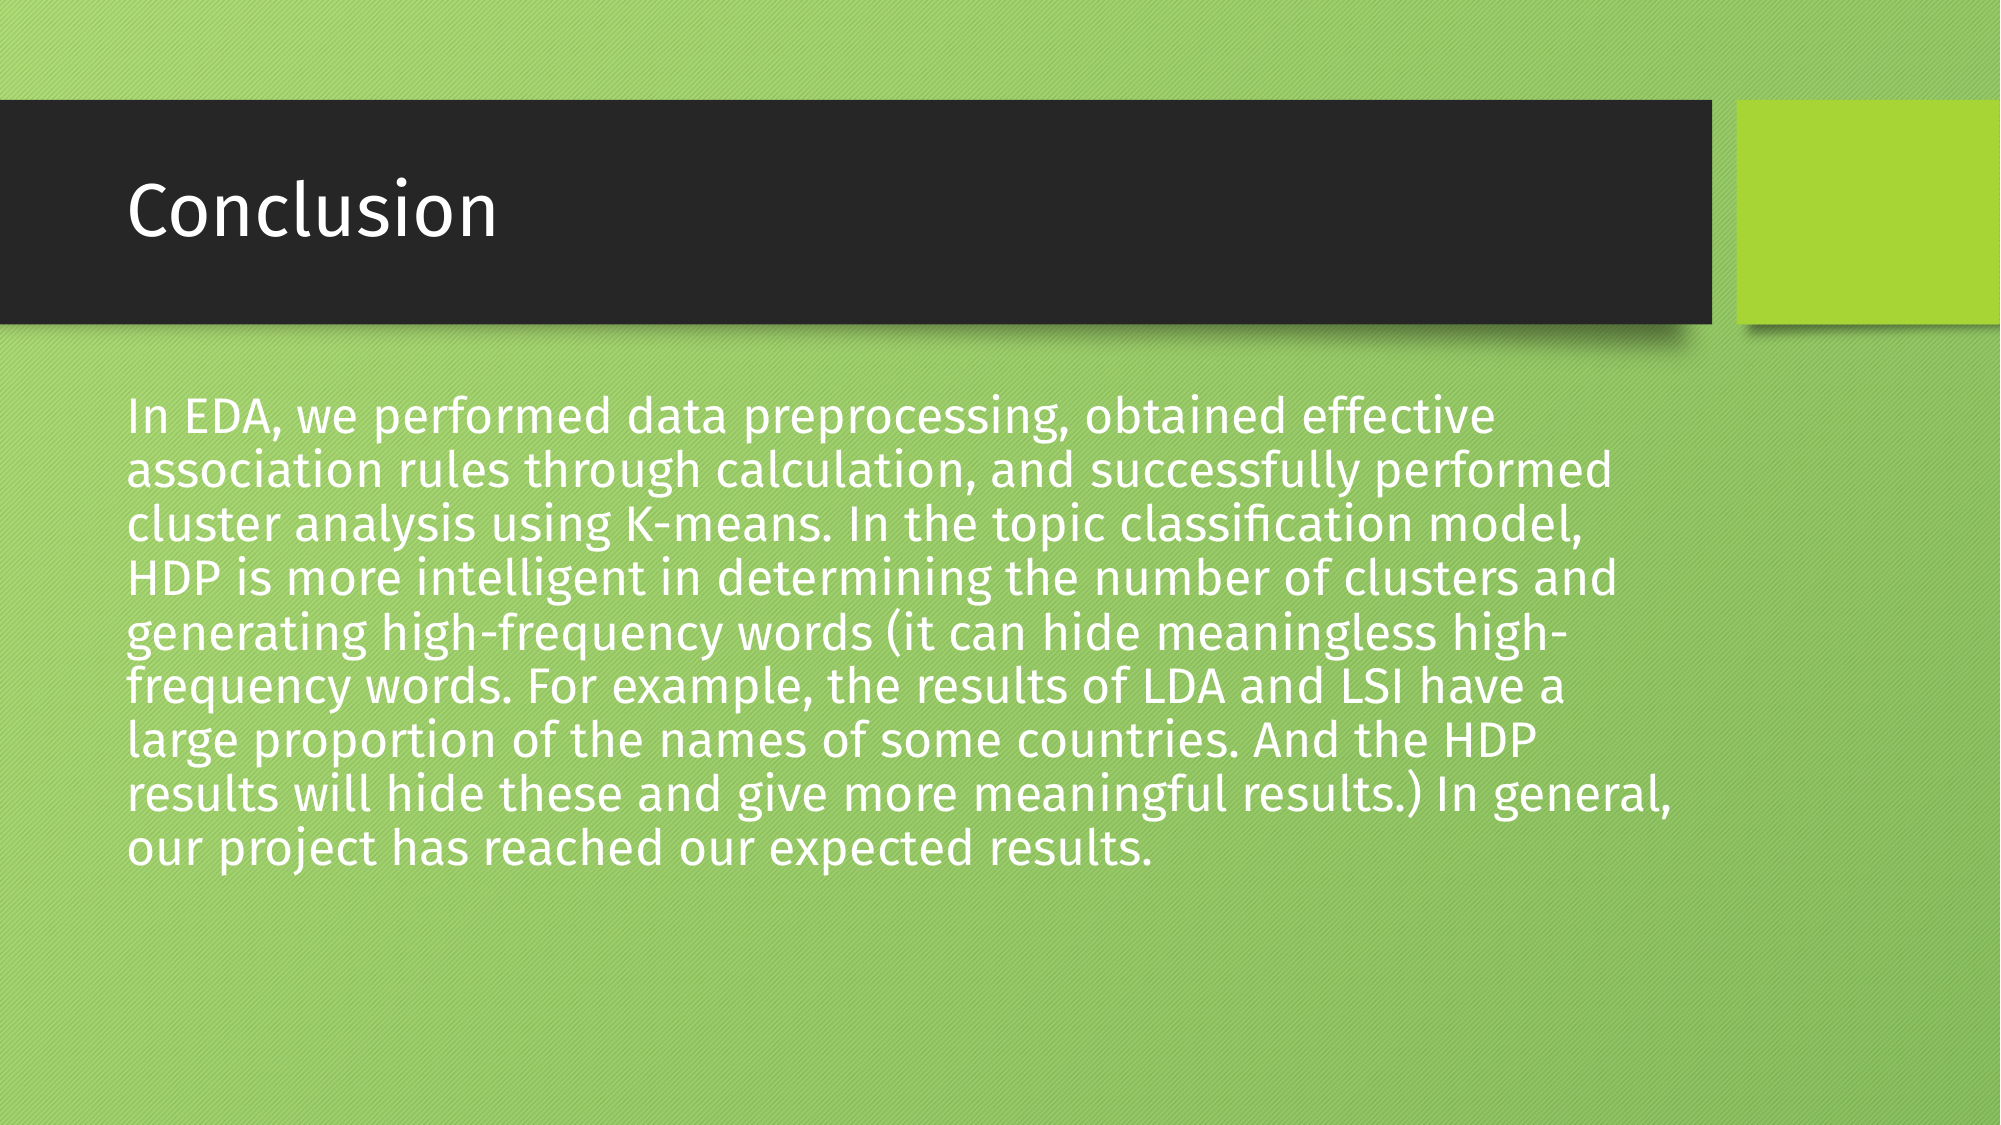

# Conclusion
In EDA, we performed data preprocessing, obtained effective association rules through calculation, and successfully performed cluster analysis using K-means. In the topic classification model, HDP is more intelligent in determining the number of clusters and generating high-frequency words (it can hide meaningless high-frequency words. For example, the results of LDA and LSI have a large proportion of the names of some countries. And the HDP results will hide these and give more meaningful results.) In general, our project has reached our expected results.